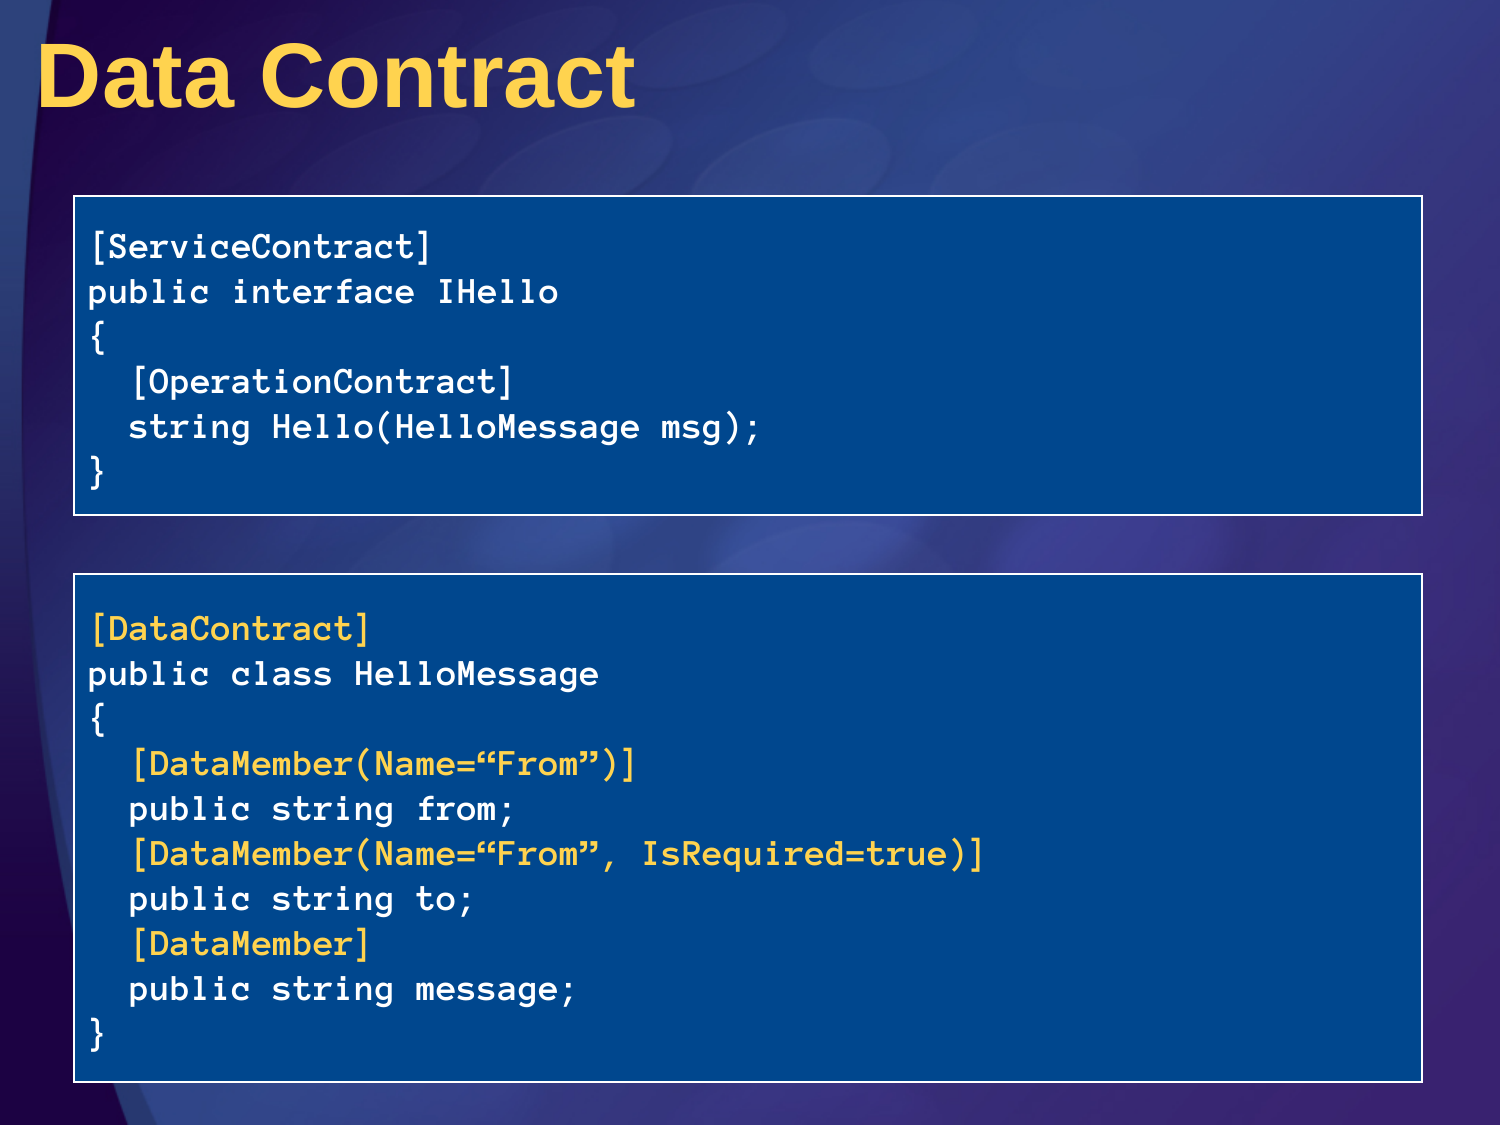

# Data Contract
[ServiceContract]
public interface IHello
{
  [OperationContract]
  string Hello(HelloMessage msg);
}
[DataContract]
public class HelloMessage
{
  [DataMember(Name=“From”)]
  public string from;
  [DataMember(Name=“From”, IsRequired=true)]
  public string to;
  [DataMember]
  public string message;
}